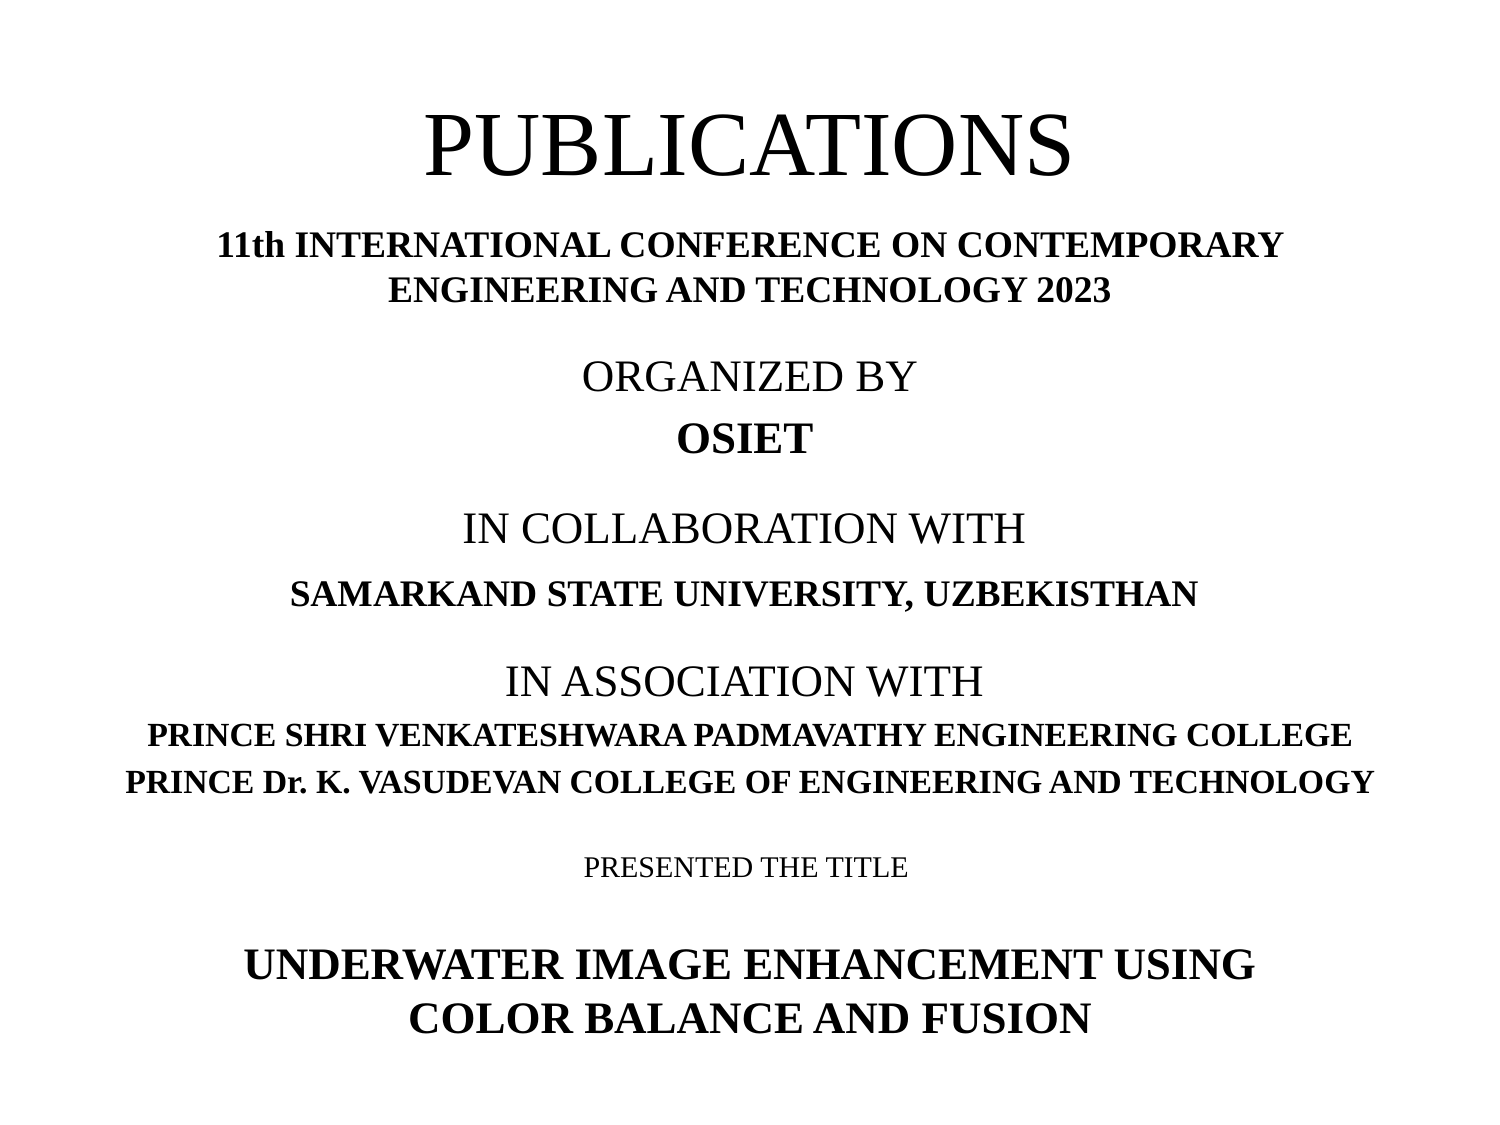

# PUBLICATIONS
11th INTERNATIONAL CONFERENCE ON CONTEMPORARY ENGINEERING AND TECHNOLOGY 2023
 ORGANIZED BY
OSIET
IN COLLABORATION WITH
SAMARKAND STATE UNIVERSITY, UZBEKISTHAN
IN ASSOCIATION WITH
PRINCE SHRI VENKATESHWARA PADMAVATHY ENGINEERING COLLEGE
PRINCE Dr. K. VASUDEVAN COLLEGE OF ENGINEERING AND TECHNOLOGY

PRESENTED THE TITLE

UNDERWATER IMAGE ENHANCEMENT USING
COLOR BALANCE AND FUSION
40